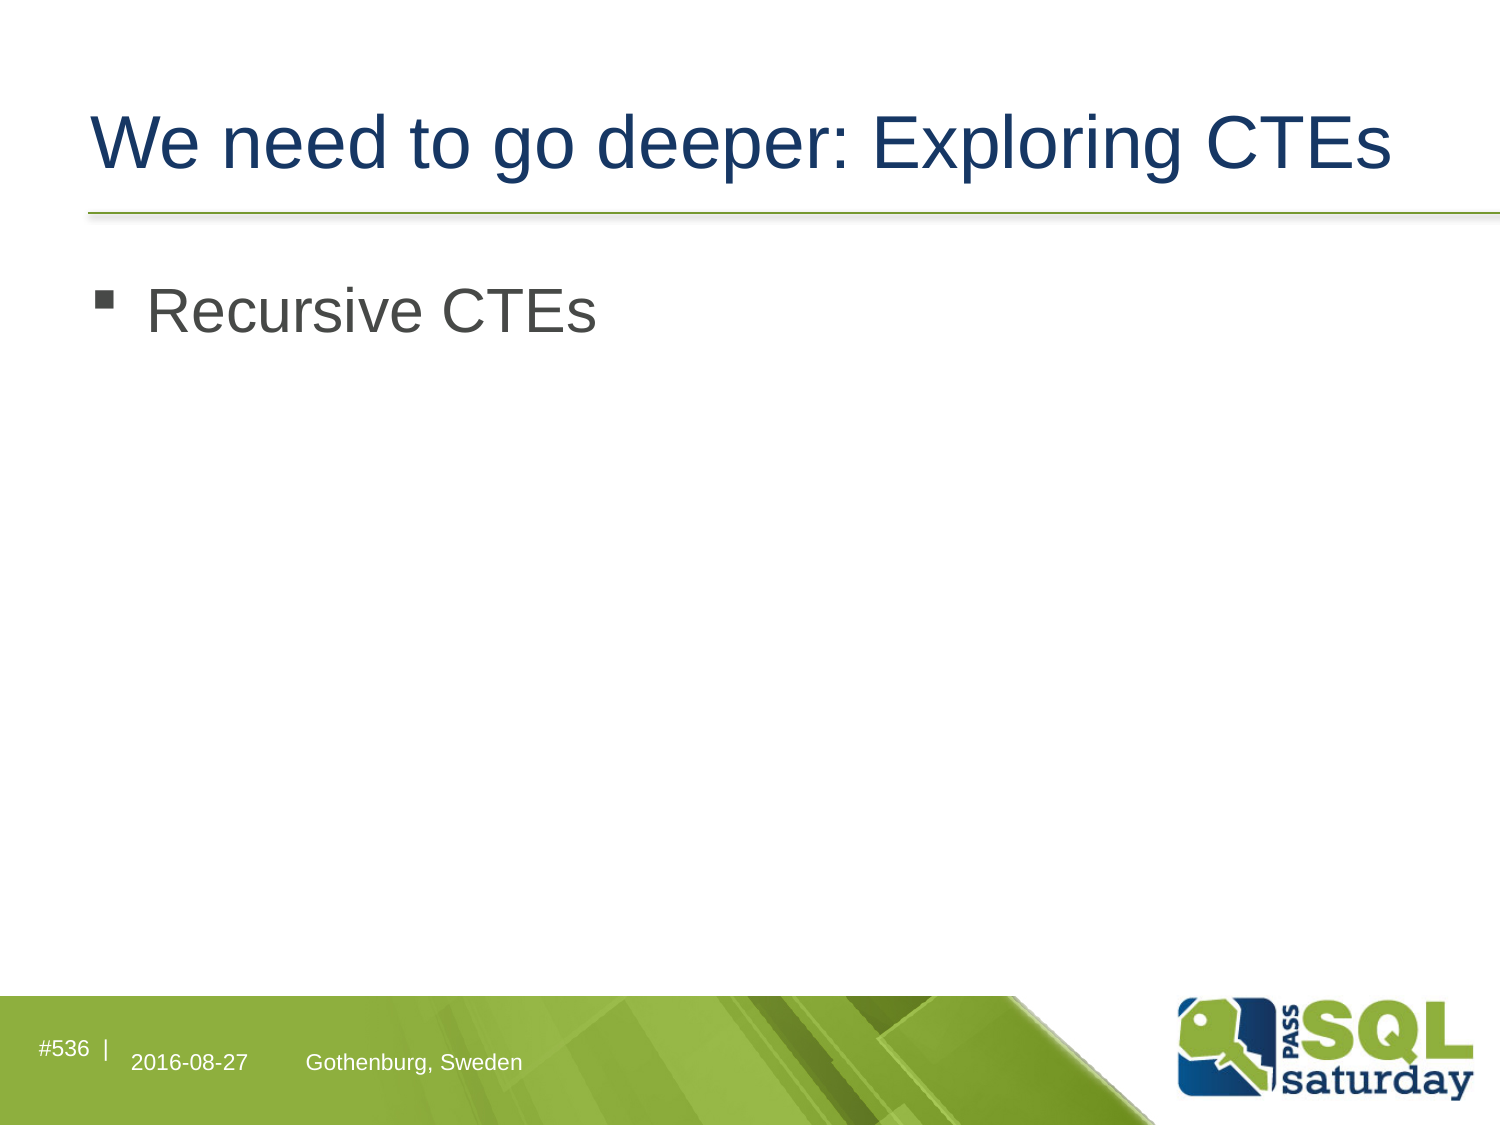

# We need to go deeper: Exploring CTEs
Recursive CTEs
#536  |
2016-08-27
Gothenburg, Sweden